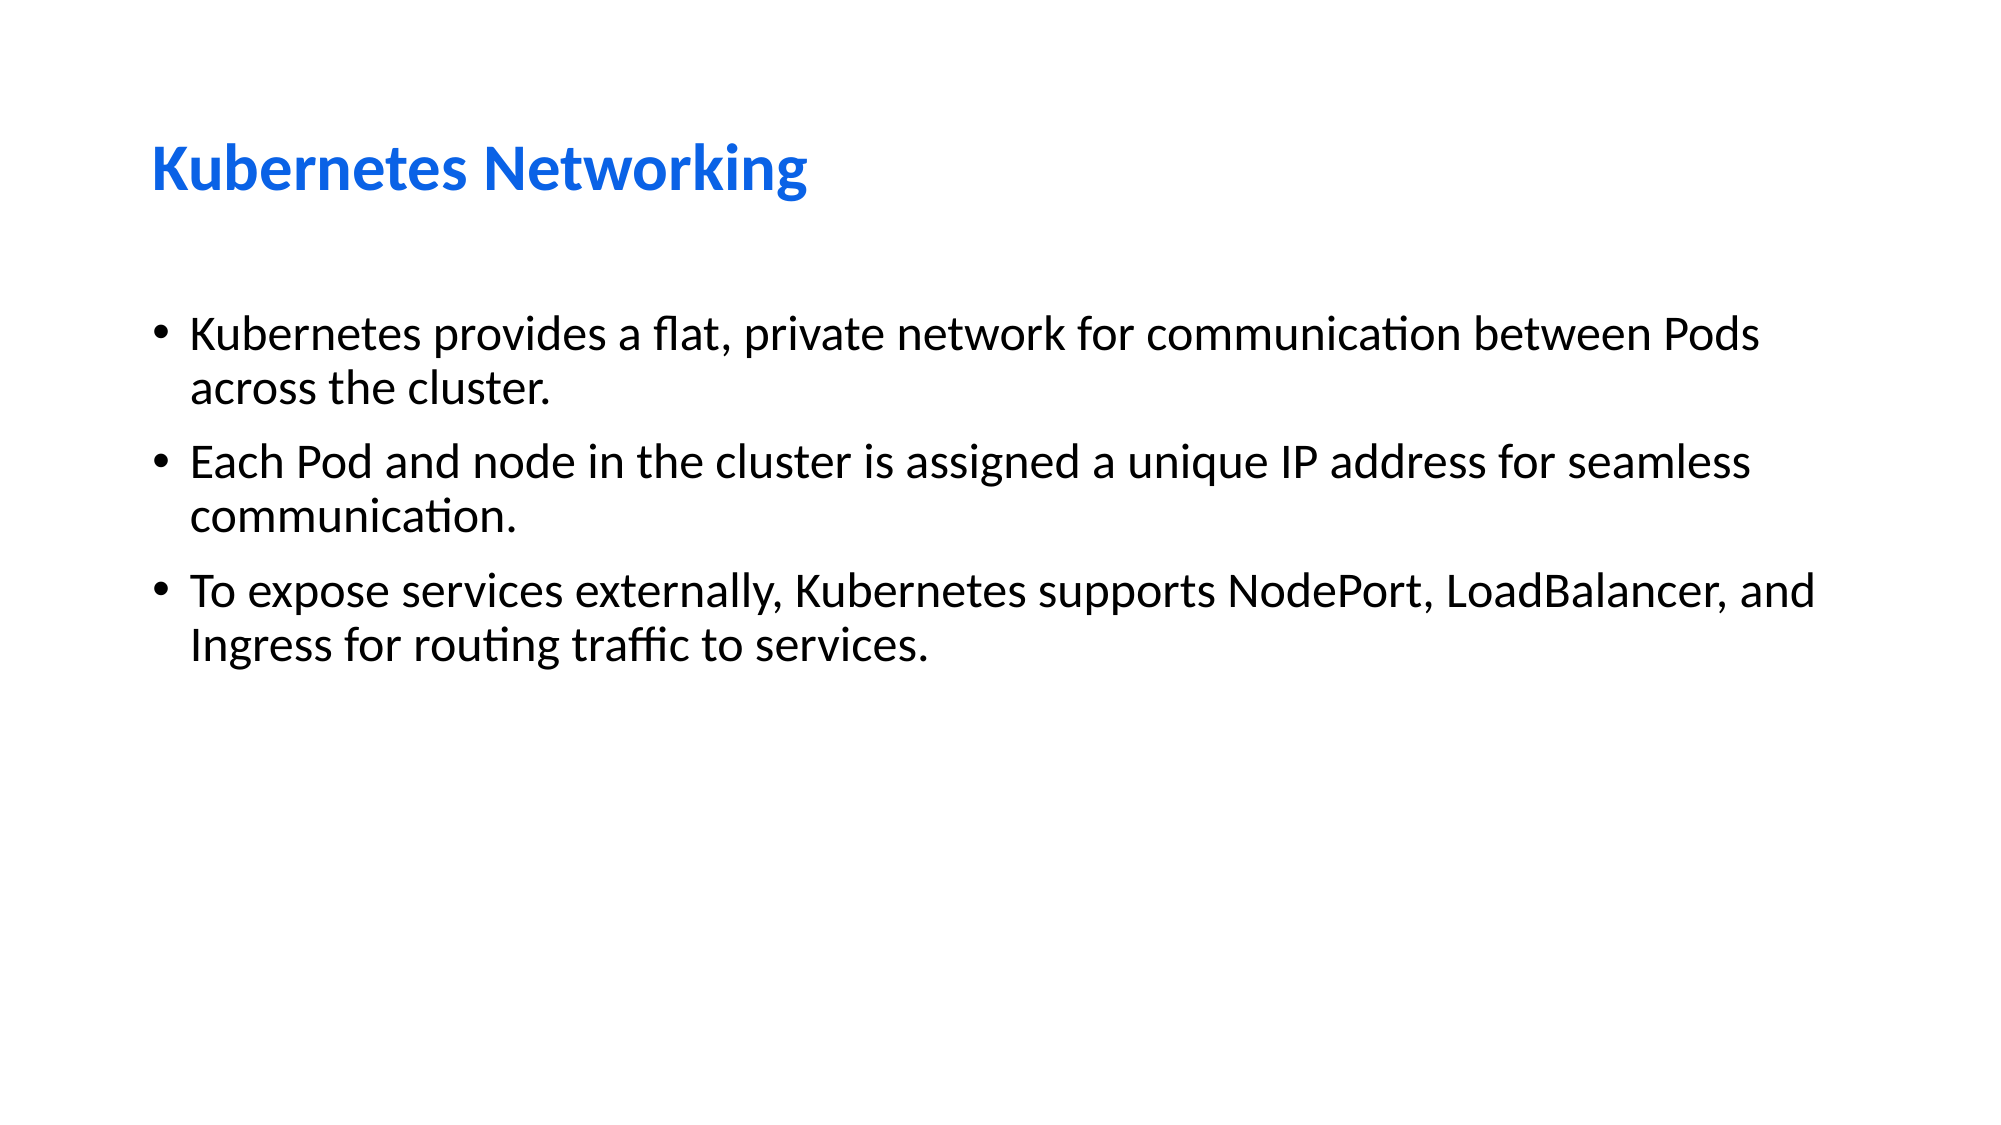

# Kubernetes Networking
Kubernetes provides a flat, private network for communication between Pods across the cluster.
Each Pod and node in the cluster is assigned a unique IP address for seamless communication.
To expose services externally, Kubernetes supports NodePort, LoadBalancer, and Ingress for routing traffic to services.